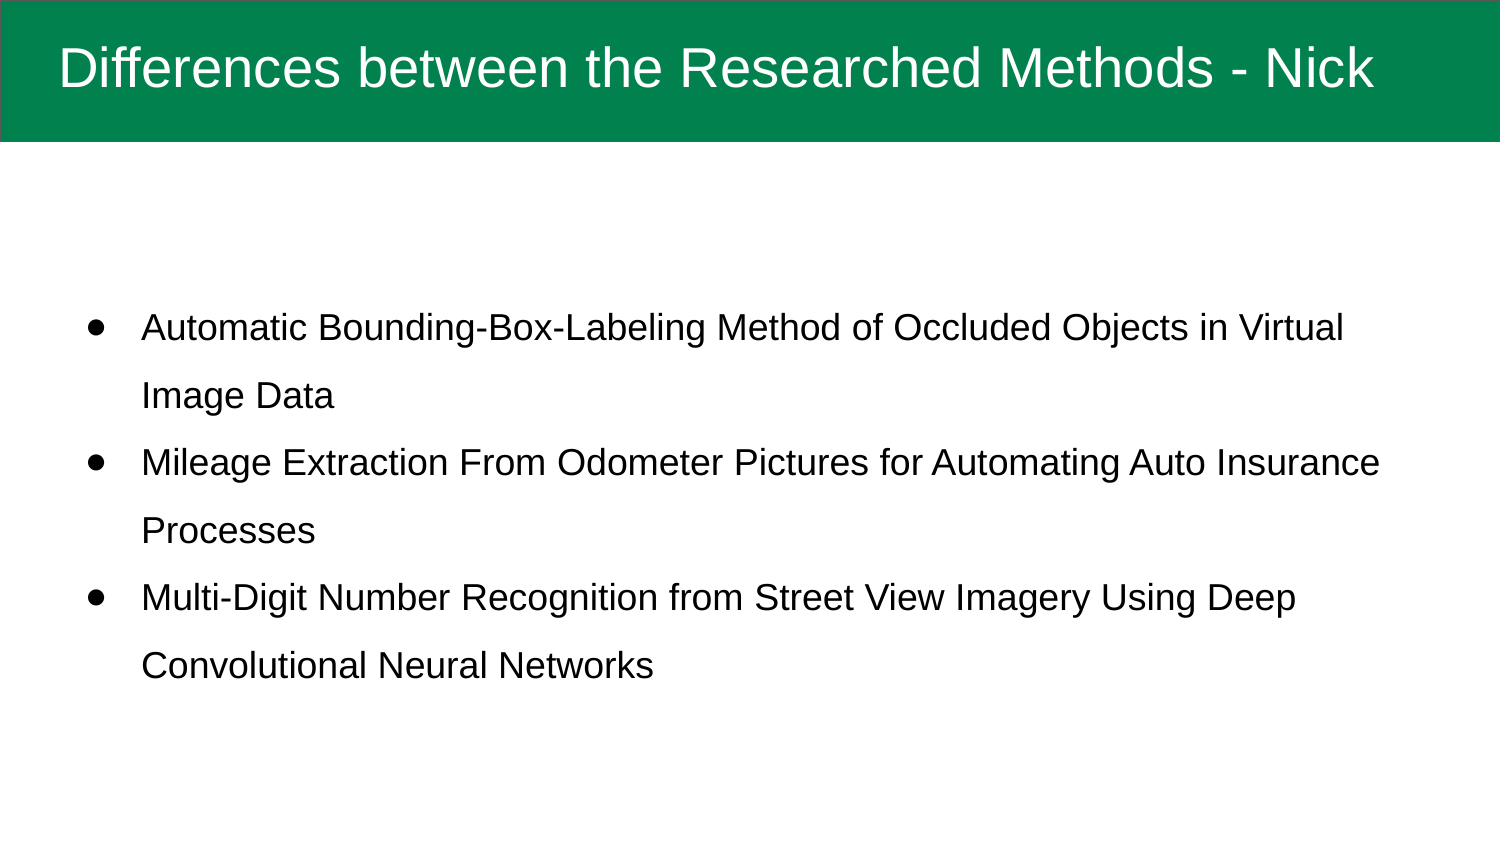

# Differences between the Researched Methods - Nick
Automatic Bounding-Box-Labeling Method of Occluded Objects in Virtual Image Data
Mileage Extraction From Odometer Pictures for Automating Auto Insurance Processes
Multi-Digit Number Recognition from Street View Imagery Using Deep Convolutional Neural Networks